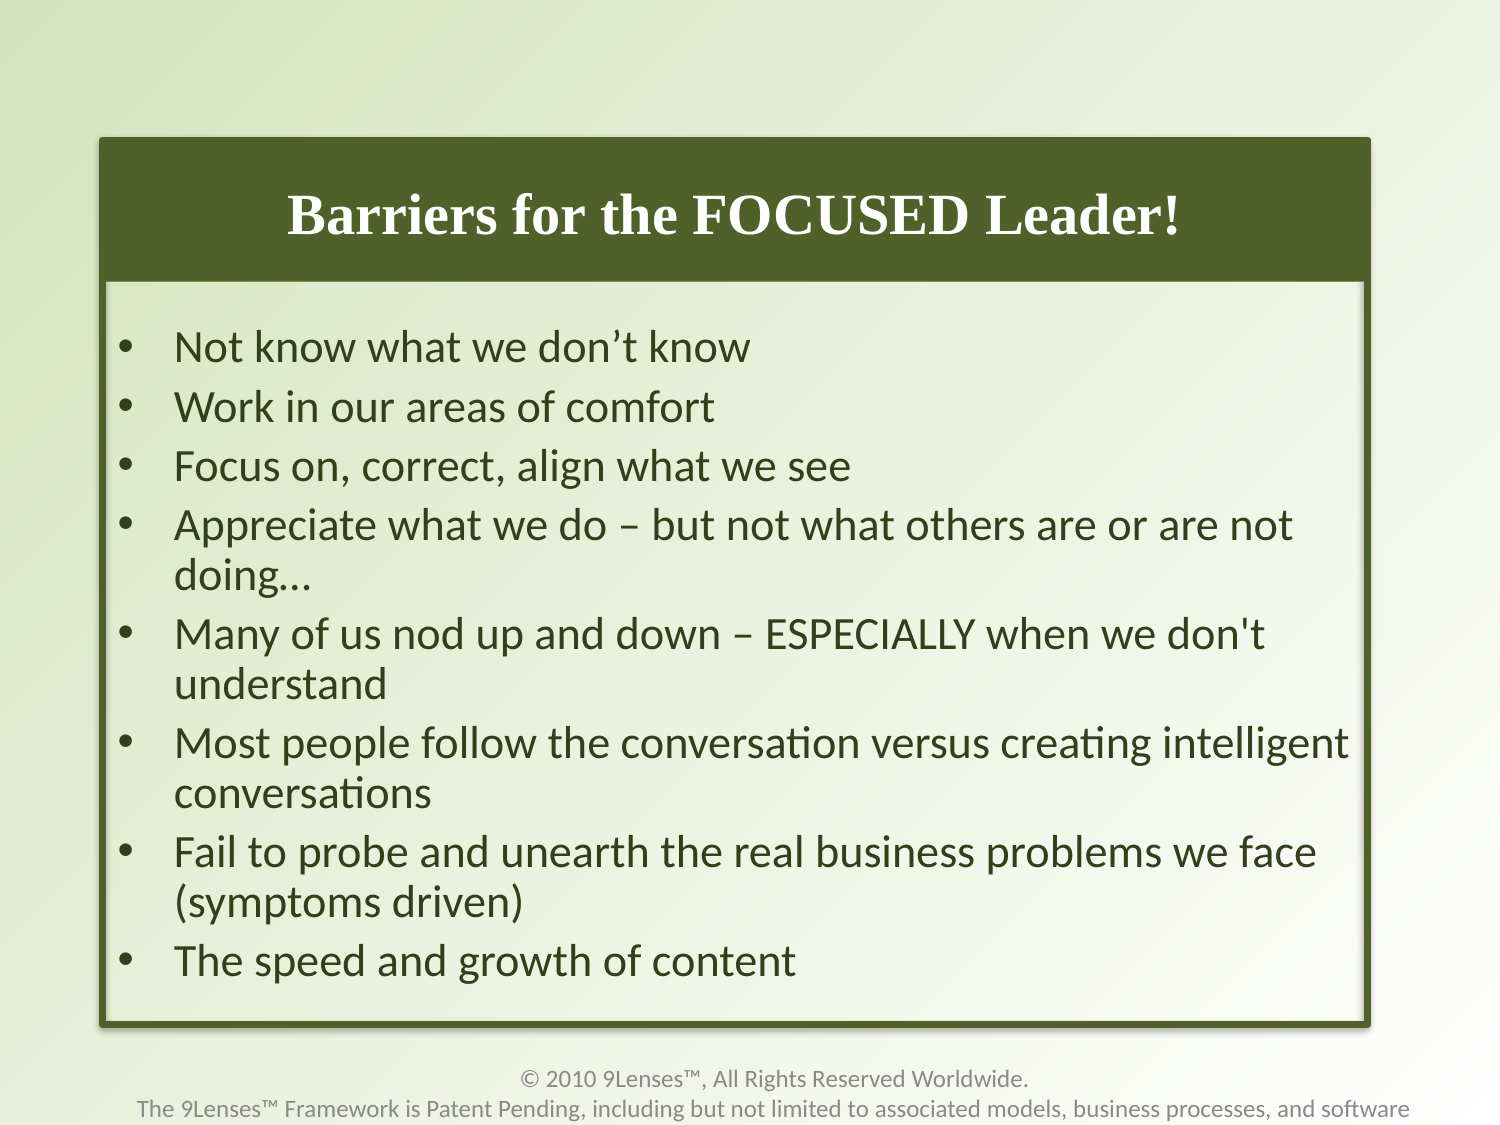

Barriers for the FOCUSED Leader!

Not know what we don’t know
Work in our areas of comfort
Focus on, correct, align what we see
Appreciate what we do – but not what others are or are not doing…
Many of us nod up and down – ESPECIALLY when we don't understand
Most people follow the conversation versus creating intelligent conversations
Fail to probe and unearth the real business problems we face (symptoms driven)
The speed and growth of content